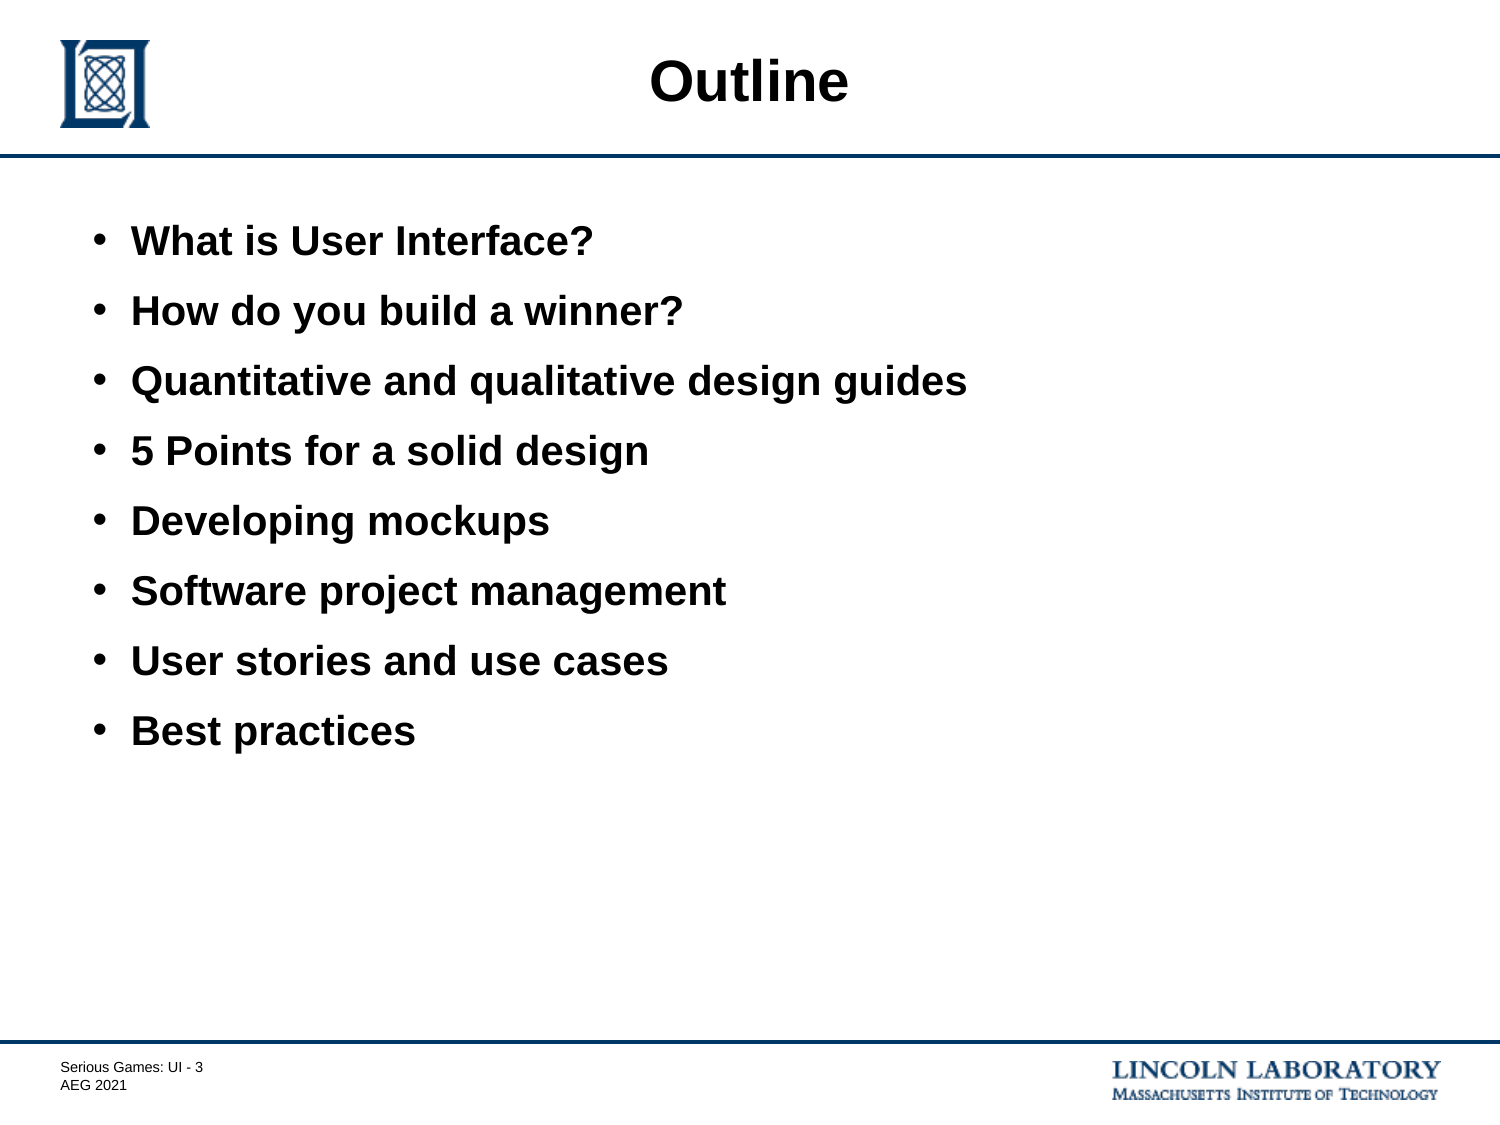

# Outline
What is User Interface?
How do you build a winner?
Quantitative and qualitative design guides
5 Points for a solid design
Developing mockups
Software project management
User stories and use cases
Best practices